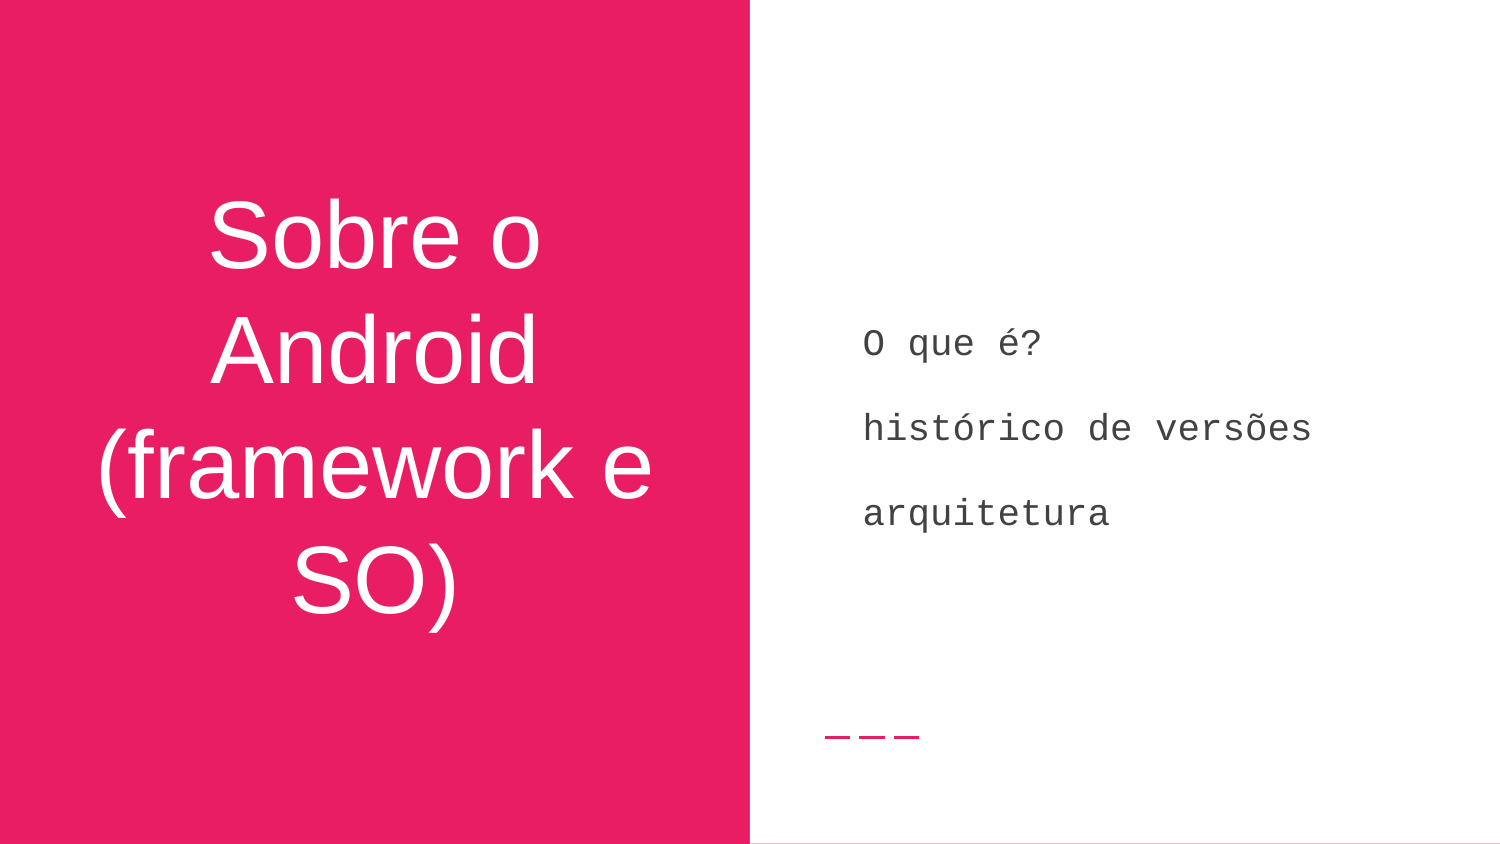

O que é?
histórico de versões
arquitetura
# Sobre o Android
(framework e SO)